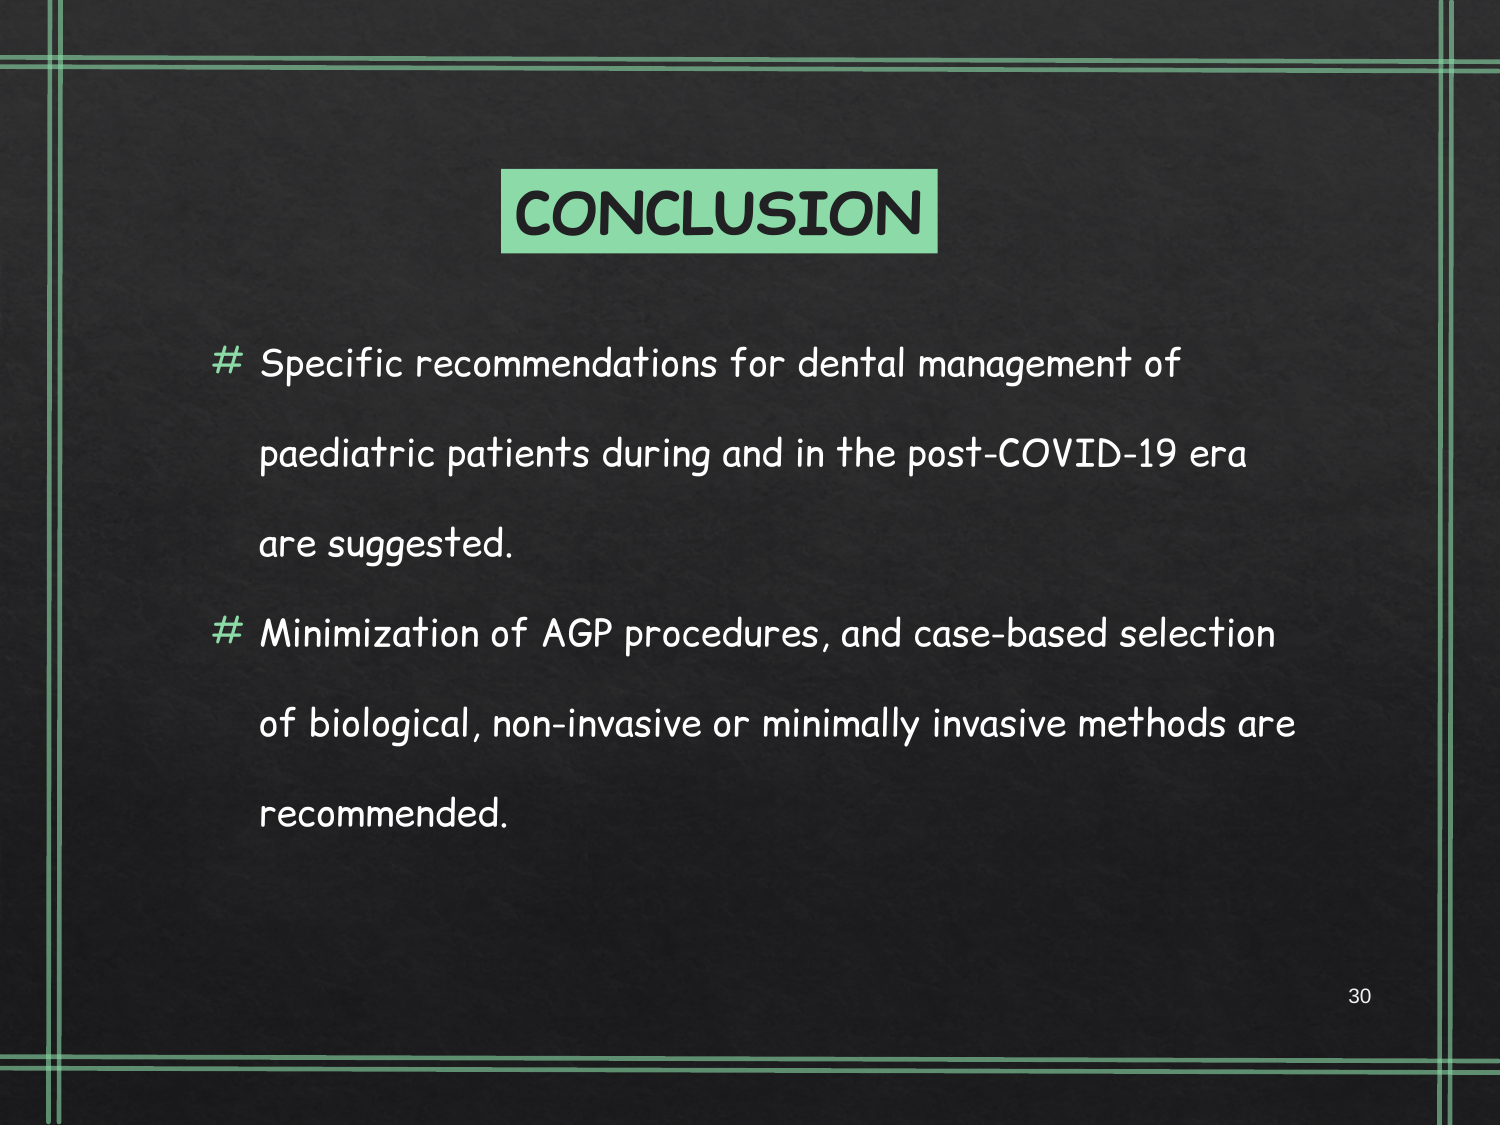

CONCLUSION
Specific recommendations for dental management of paediatric patients during and in the post-COVID-19 era are suggested.
Minimization of AGP procedures, and case-based selection of biological, non-invasive or minimally invasive methods are recommended.
30